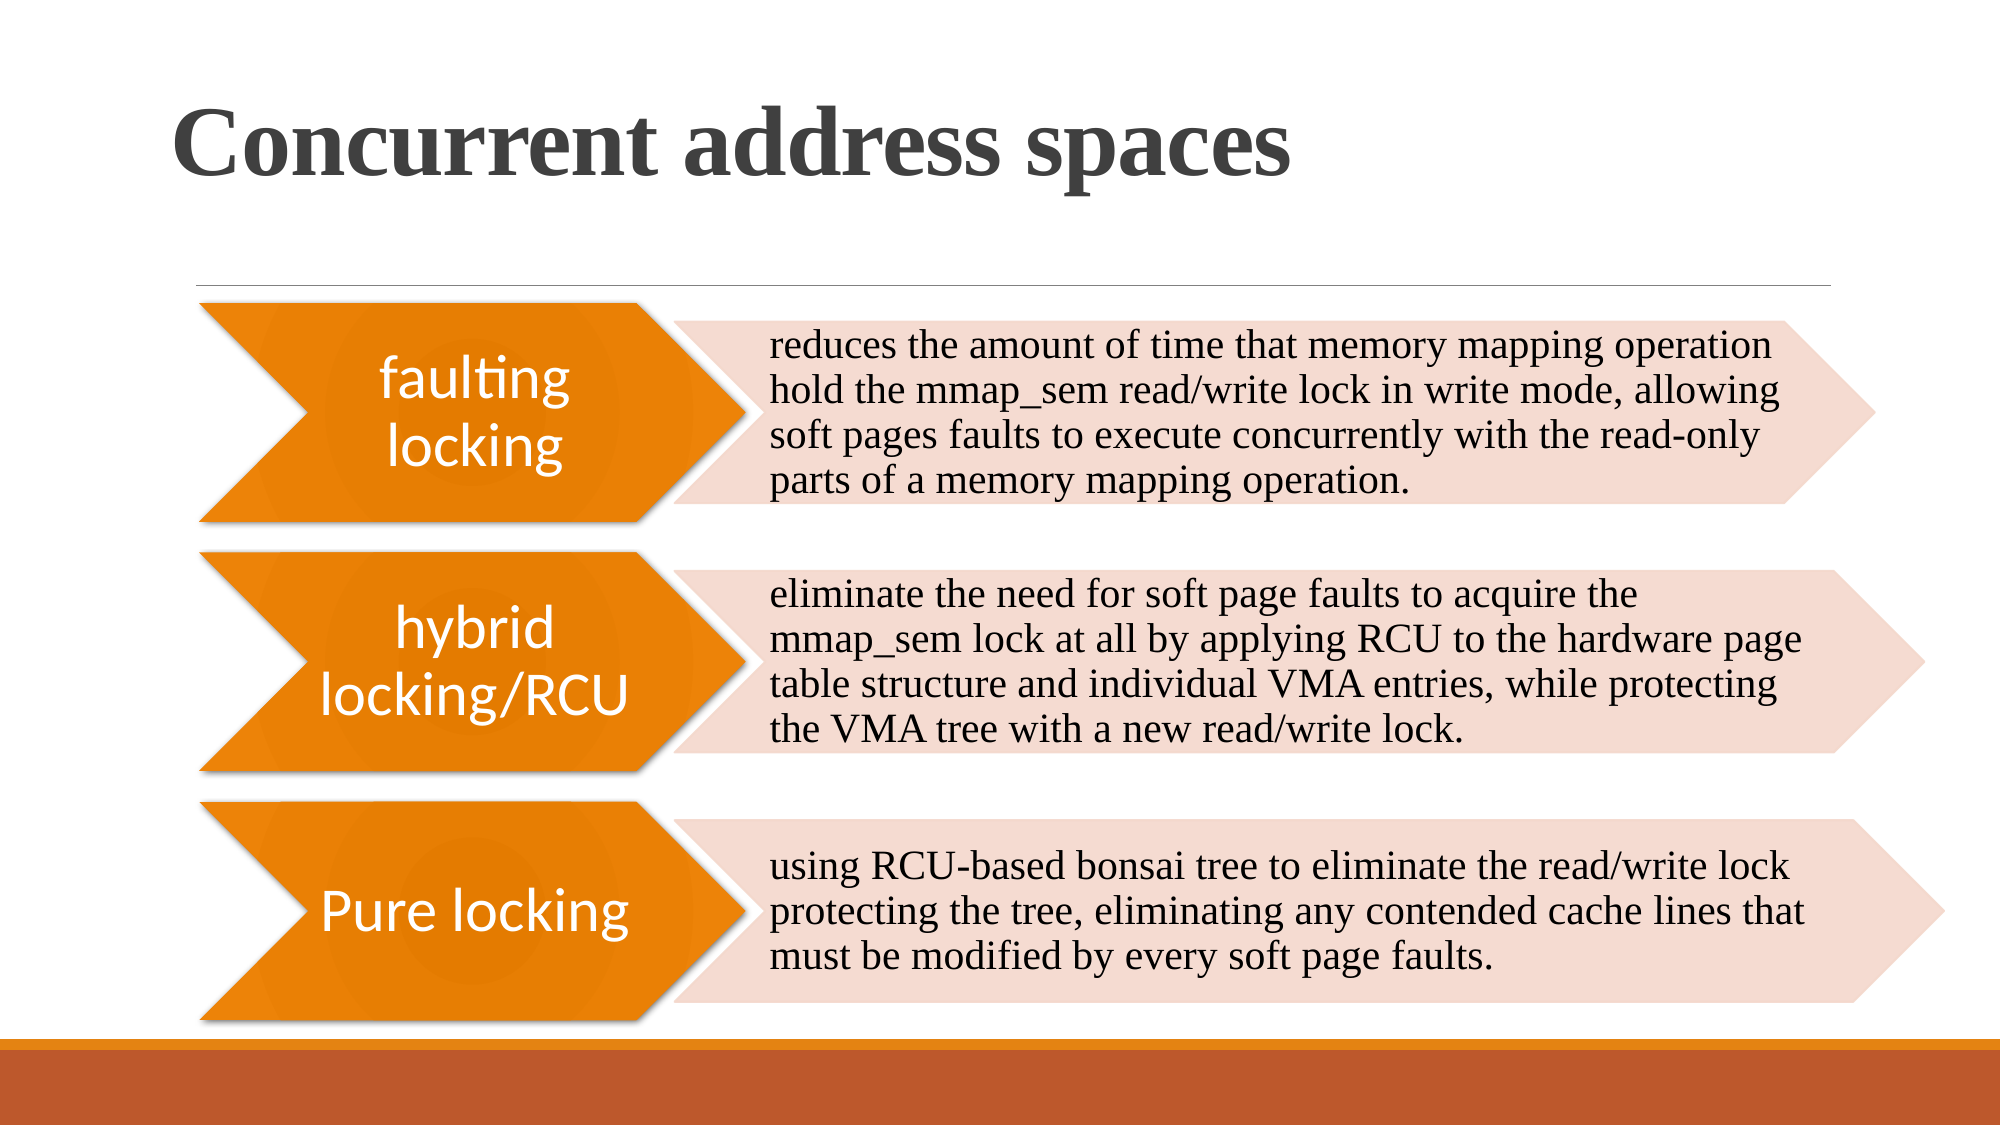

# Concurrent address spaces
faulting locking
reduces the amount of time that memory mapping operation hold the mmap_sem read/write lock in write mode, allowing soft pages faults to execute concurrently with the read-only parts of a memory mapping operation.
hybrid locking/RCU
eliminate the need for soft page faults to acquire the mmap_sem lock at all by applying RCU to the hardware page table structure and individual VMA entries, while protecting the VMA tree with a new read/write lock.
Pure locking
using RCU-based bonsai tree to eliminate the read/write lock protecting the tree, eliminating any contended cache lines that must be modified by every soft page faults.